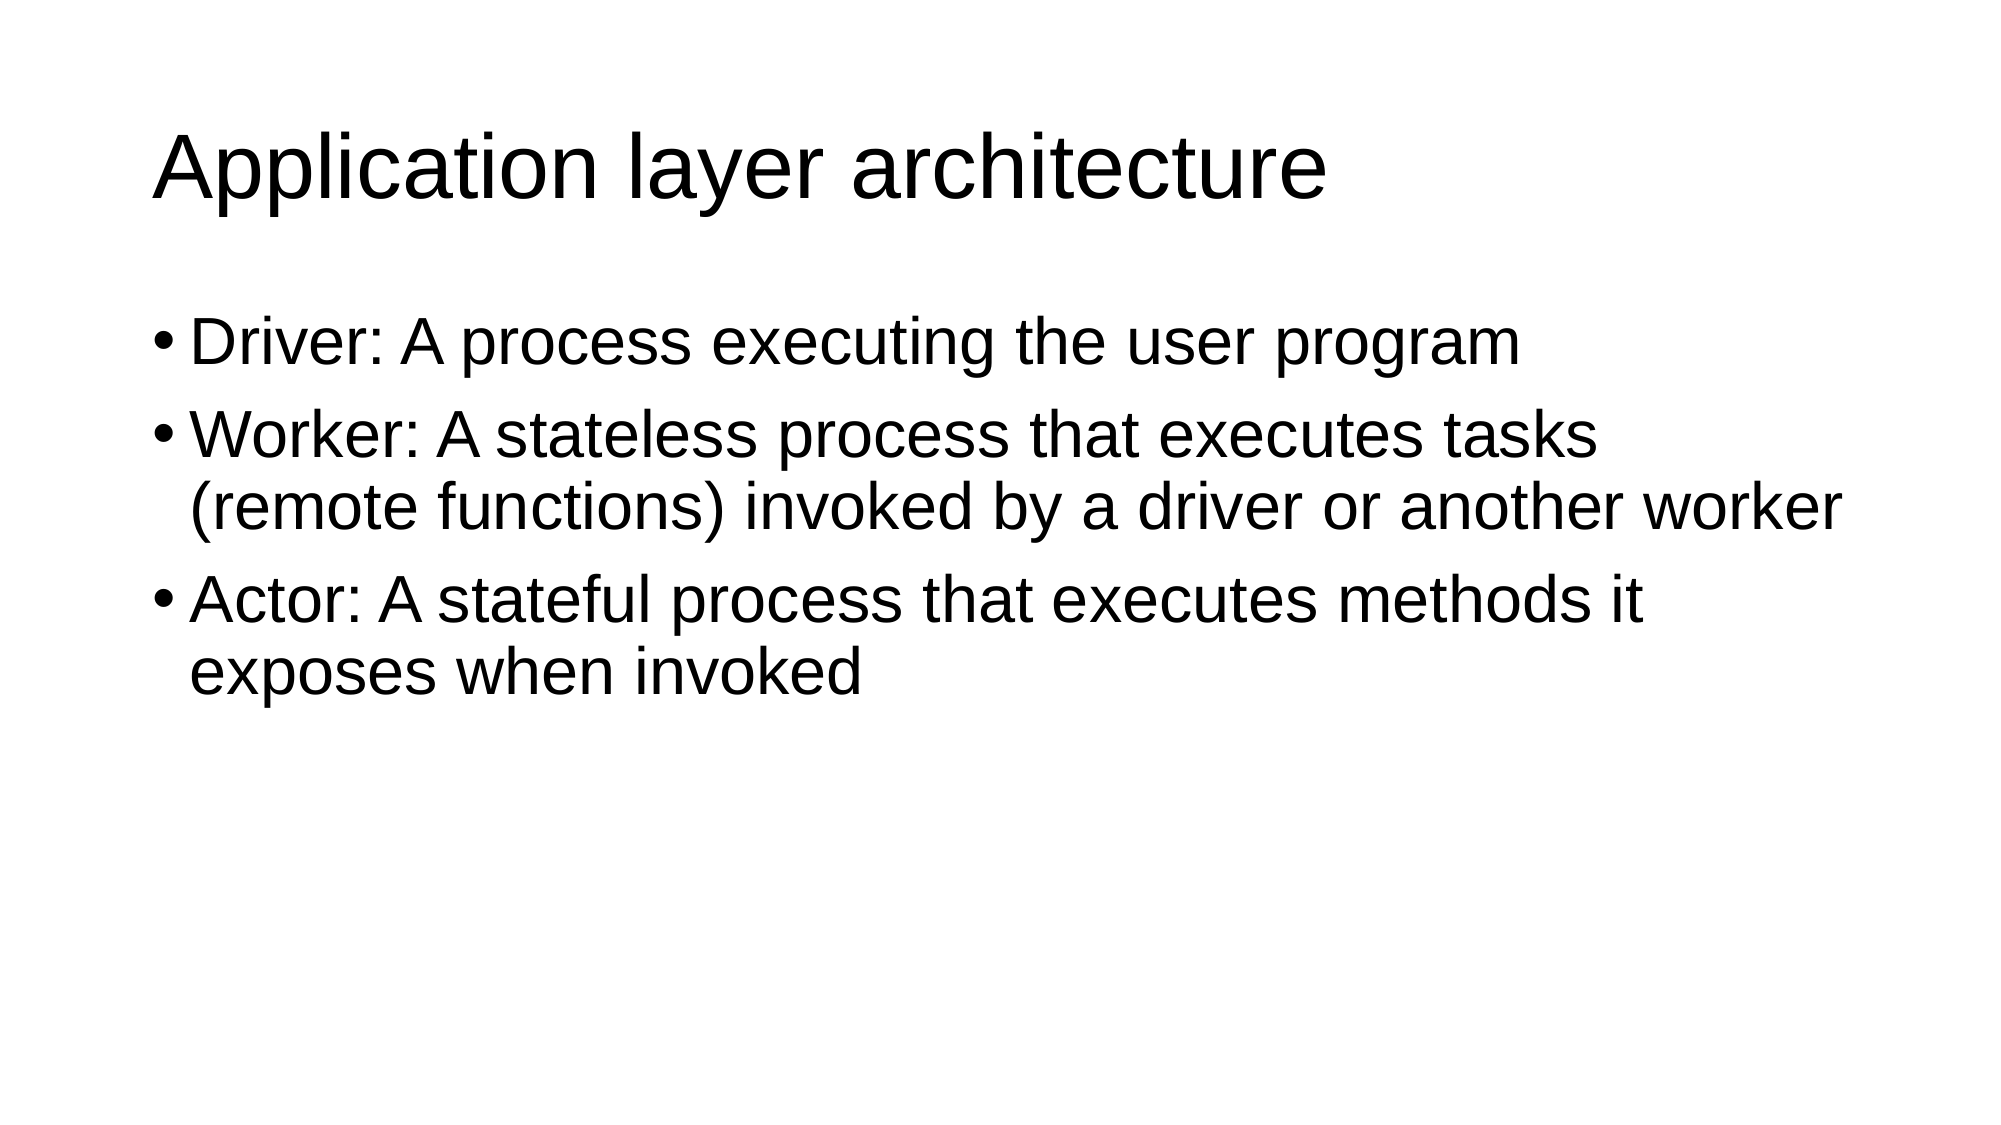

# Application layer architecture
Driver: A process executing the user program
Worker: A stateless process that executes tasks (remote functions) invoked by a driver or another worker
Actor: A stateful process that executes methods it exposes when invoked